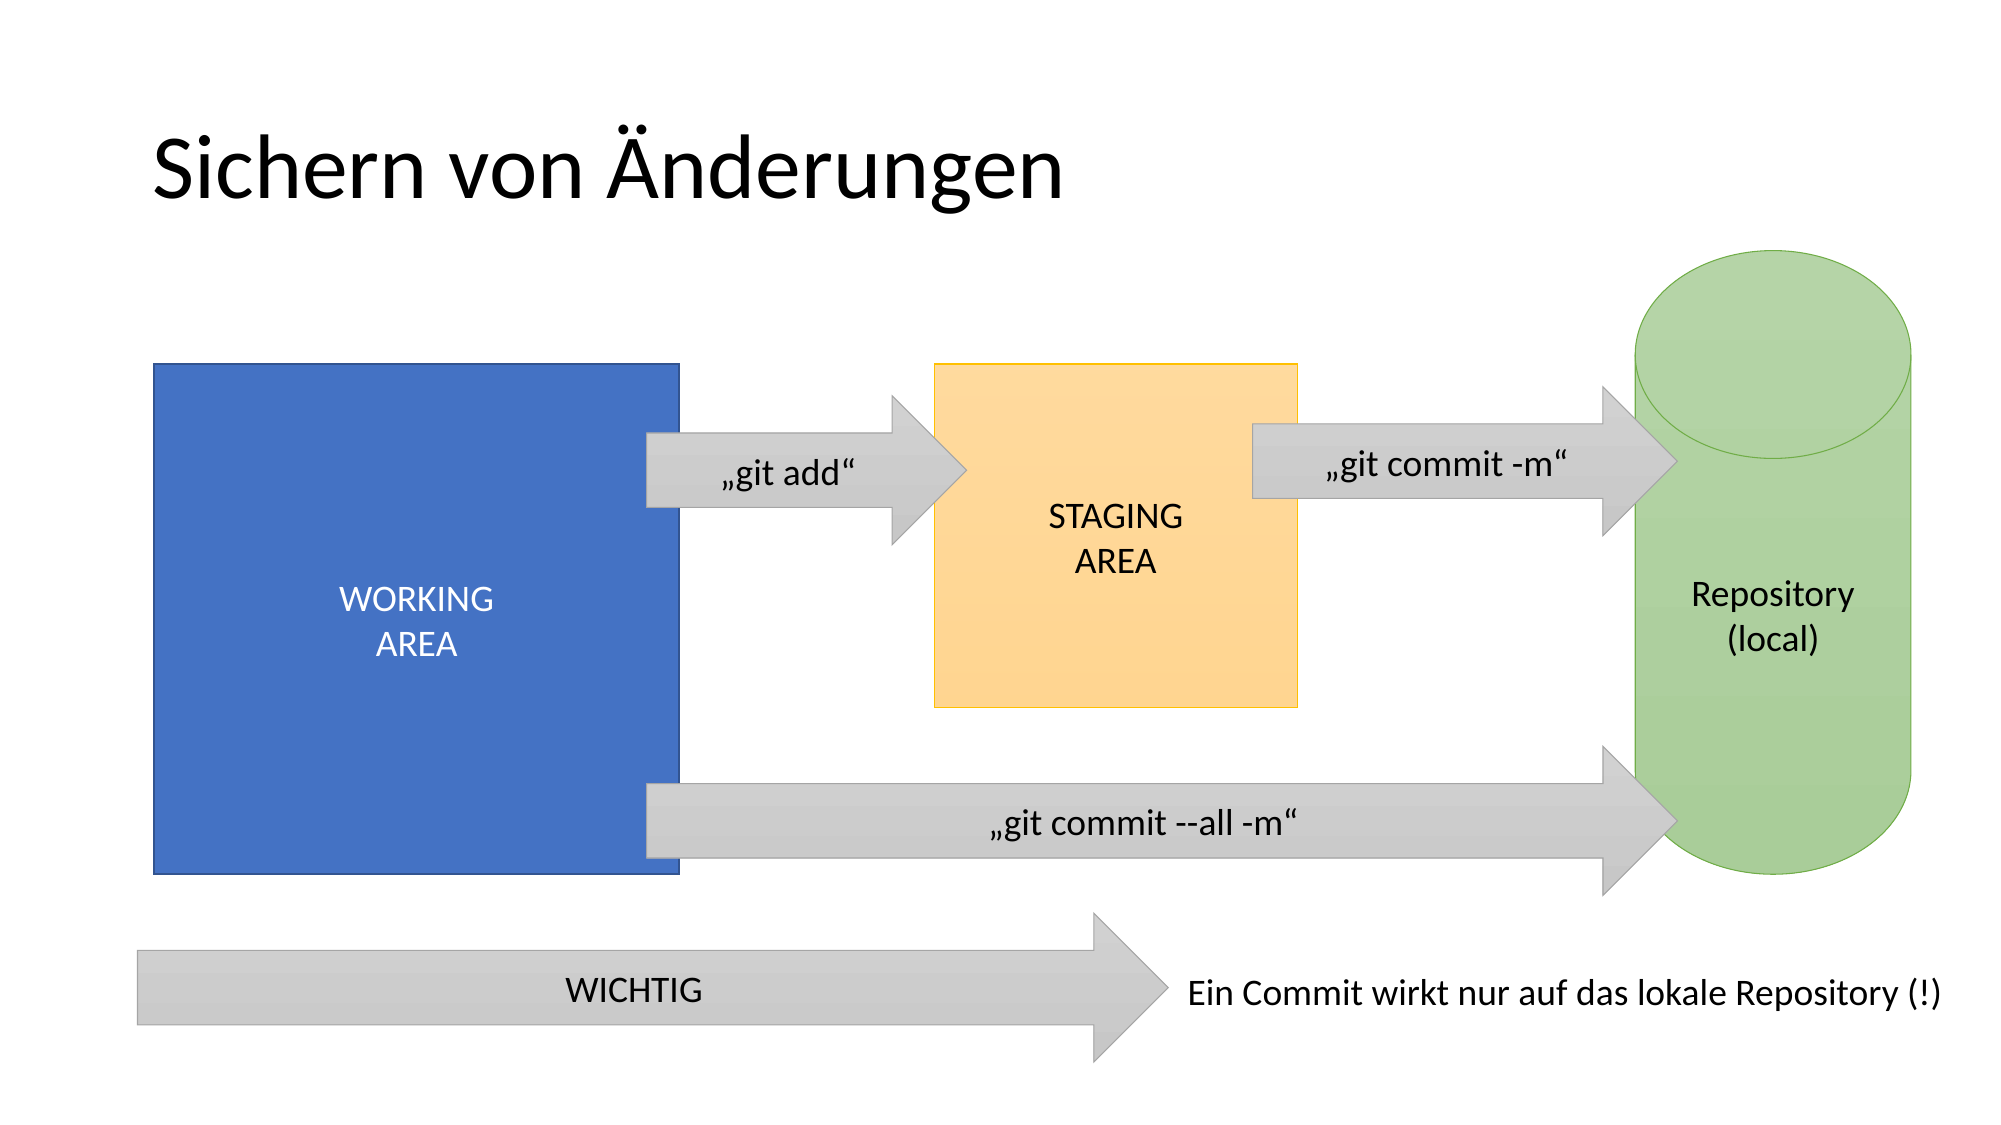

# Sichern von Änderungen
Repository (local)
WORKING
AREA
STAGING
AREA
„git commit -m“
„git add“
„git commit --all -m“
WICHTIG
Ein Commit wirkt nur auf das lokale Repository (!)